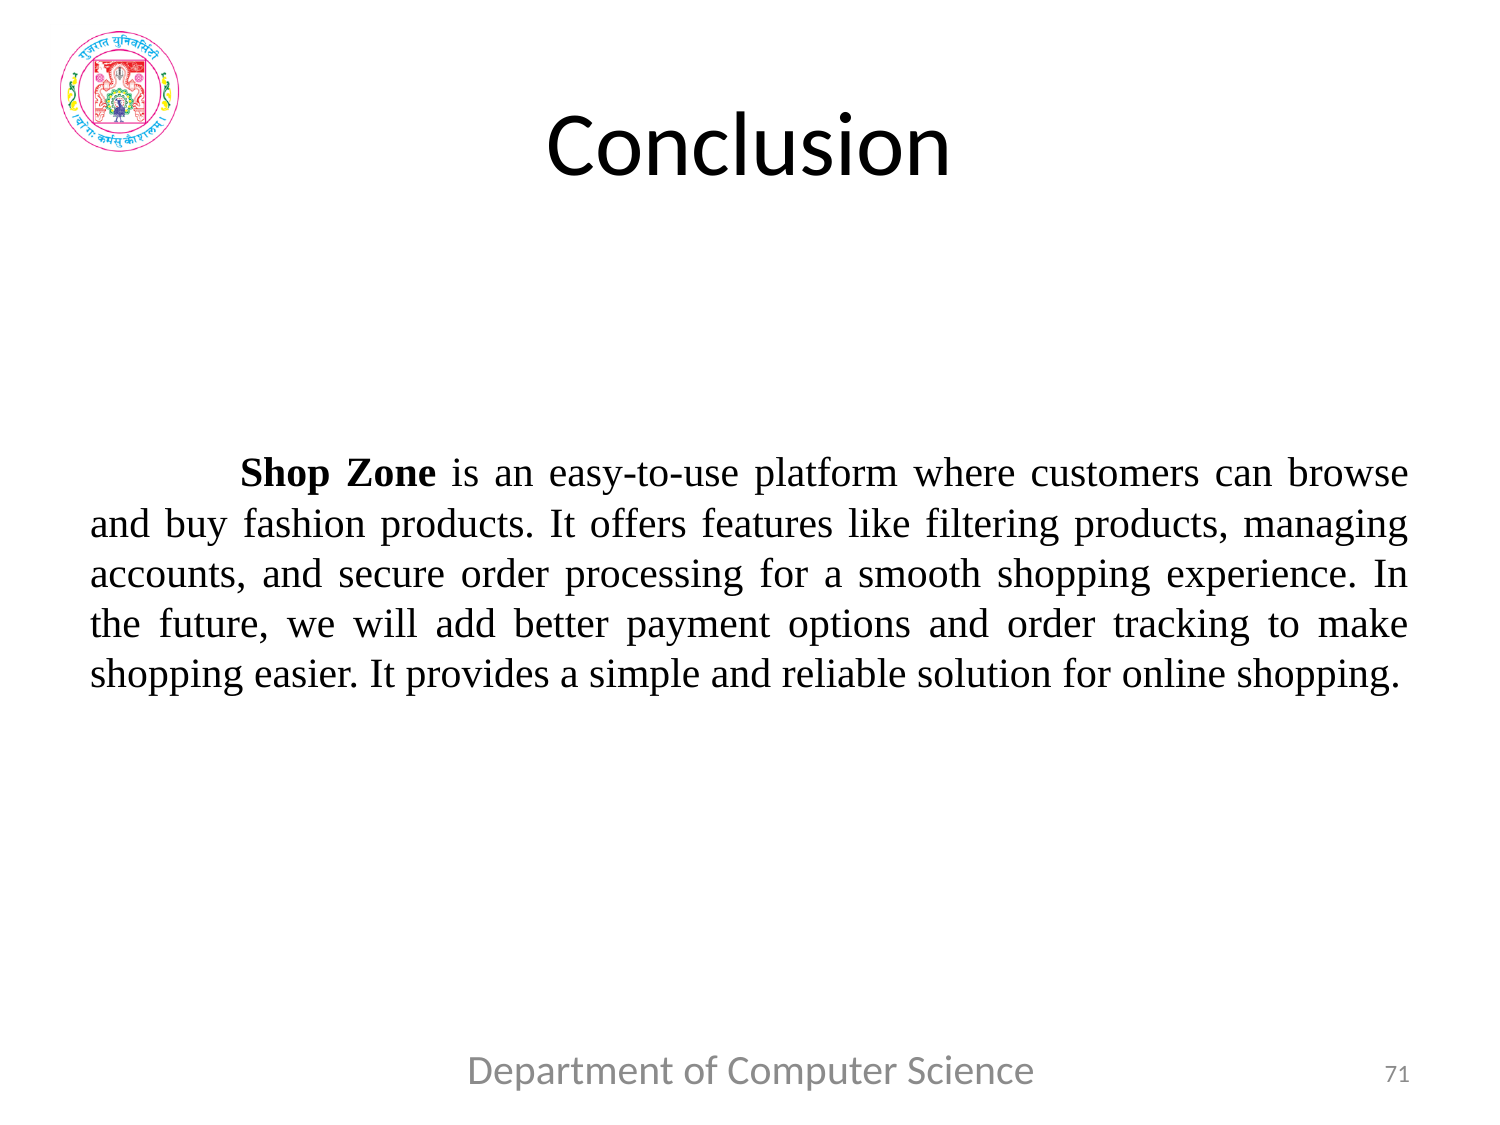

# Conclusion

	Shop Zone is an easy-to-use platform where customers can browse and buy fashion products. It offers features like filtering products, managing accounts, and secure order processing for a smooth shopping experience. In the future, we will add better payment options and order tracking to make shopping easier. It provides a simple and reliable solution for online shopping.
Department of Computer Science
71